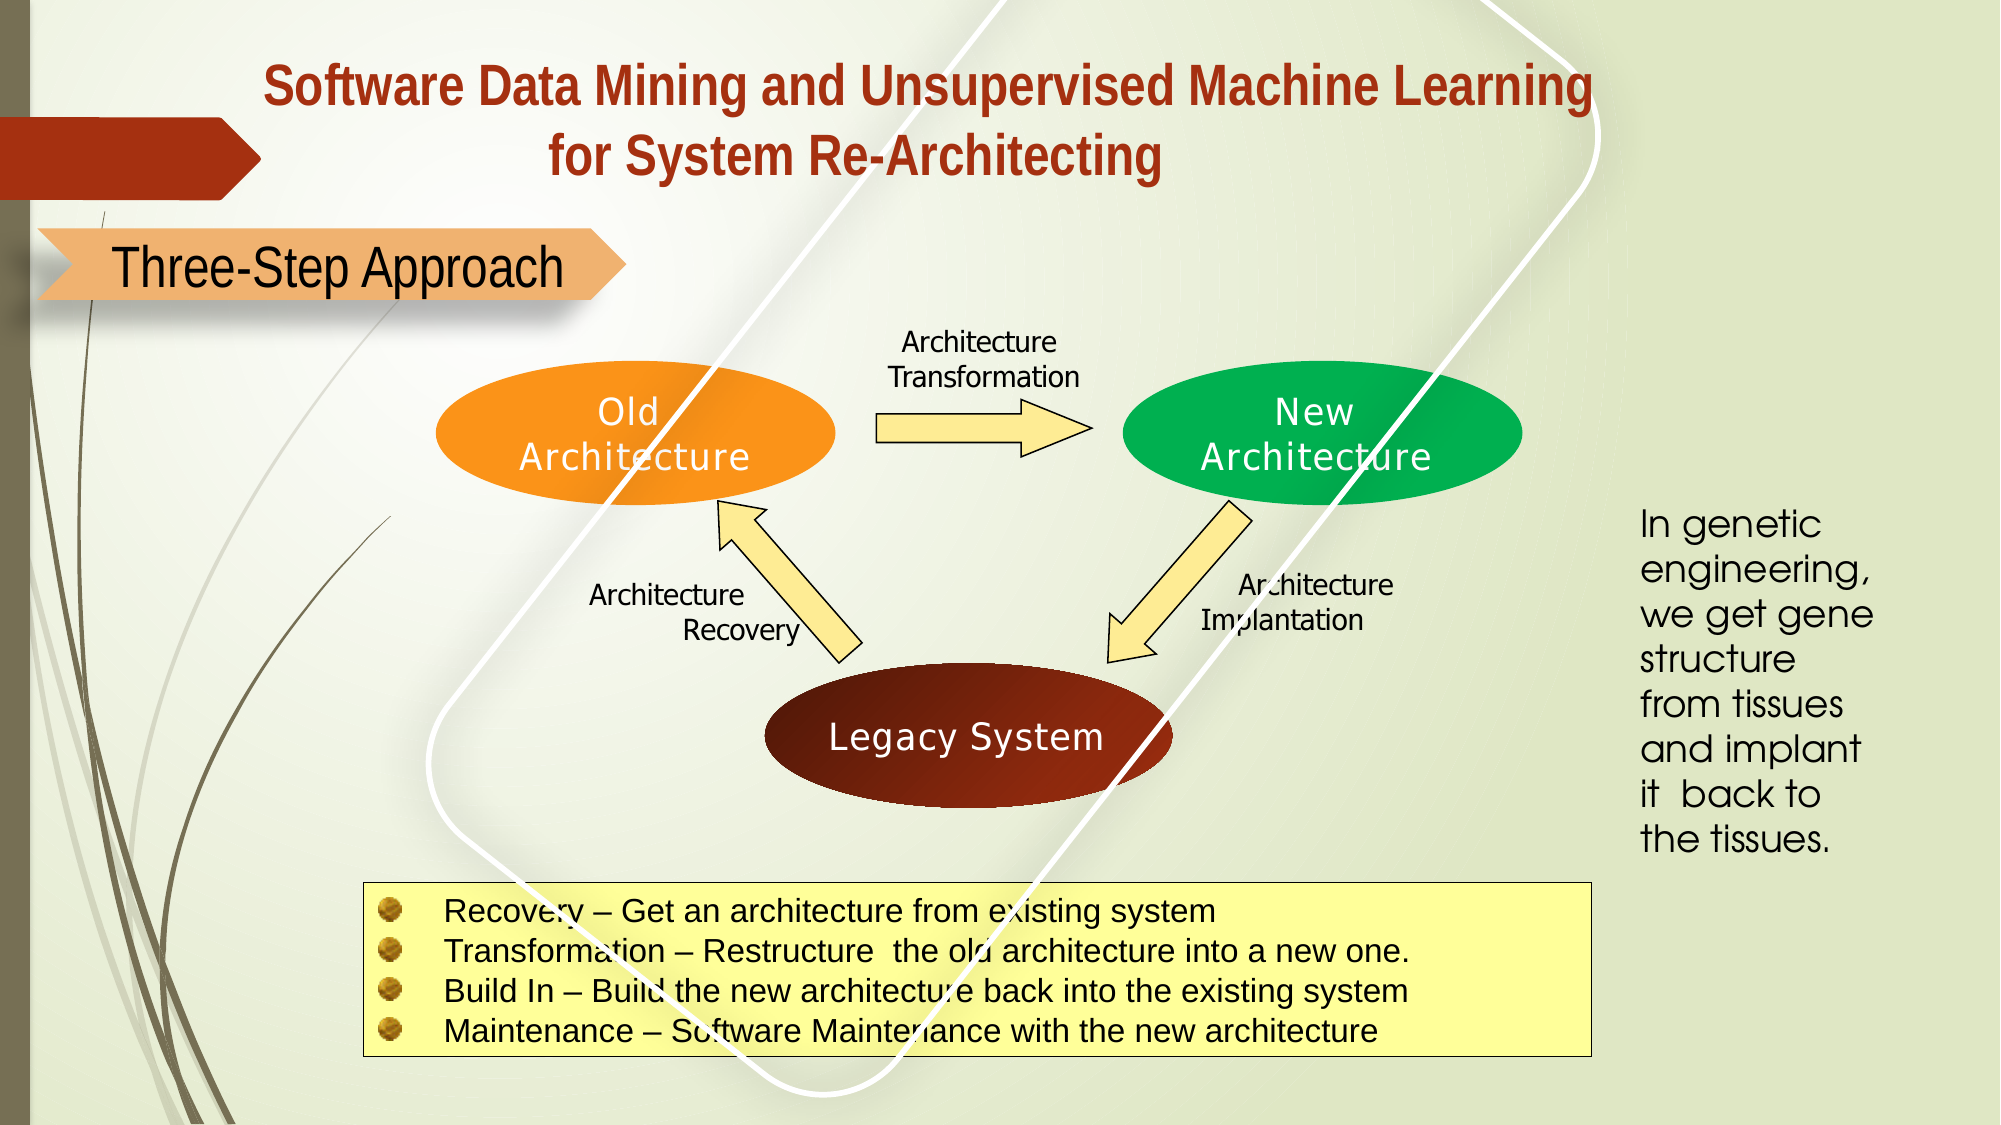

Software Data Mining and Unsupervised Machine Learning
 for System Re-Architecting

 Three-Step Approach
Architecture
Transformation
Old
Architecture
New
Architecture

         Architecture
Implantation
Architecture
     Recovery
Legacy System
In genetic engineering, we get gene structure from tissues and implant it  back to the tissues.
 Recovery – Get an architecture from existing system
 Transformation – Restructure  the old architecture into a new one.
 Build In – Build the new architecture back into the existing system
 Maintenance – Software Maintenance with the new architecture